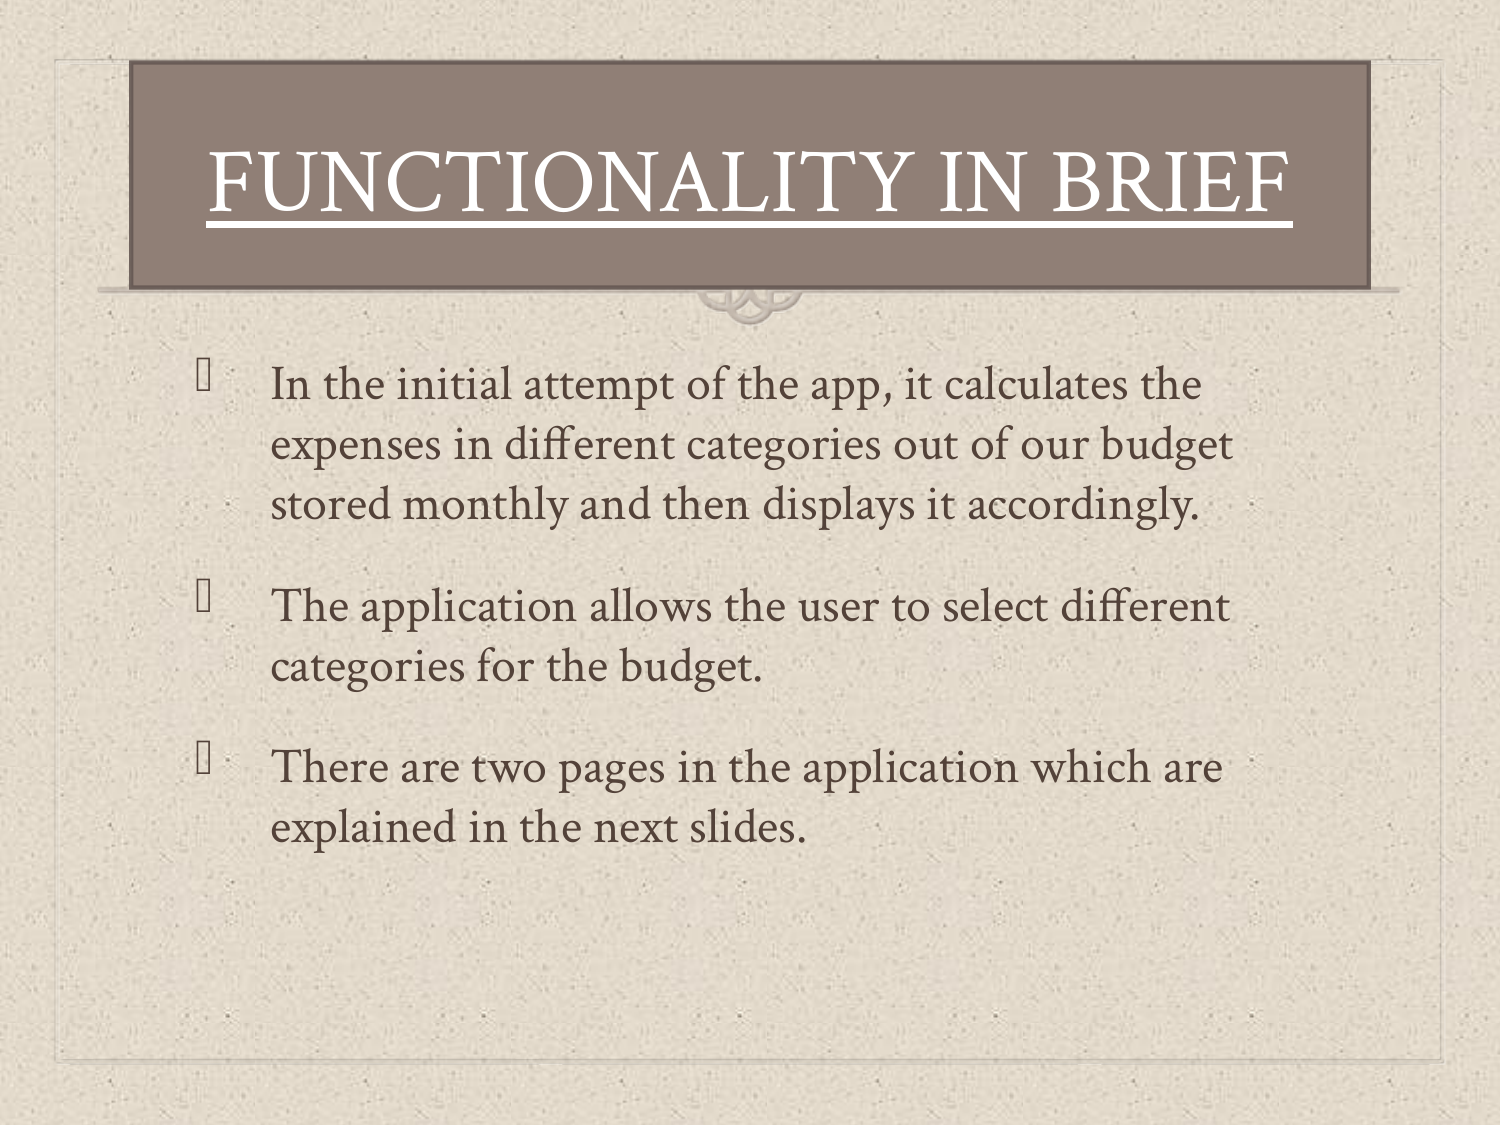

# FUNCTIONALITY IN BRIEF
In the initial attempt of the app, it calculates the expenses in different categories out of our budget stored monthly and then displays it accordingly.
The application allows the user to select different categories for the budget.
There are two pages in the application which are explained in the next slides.